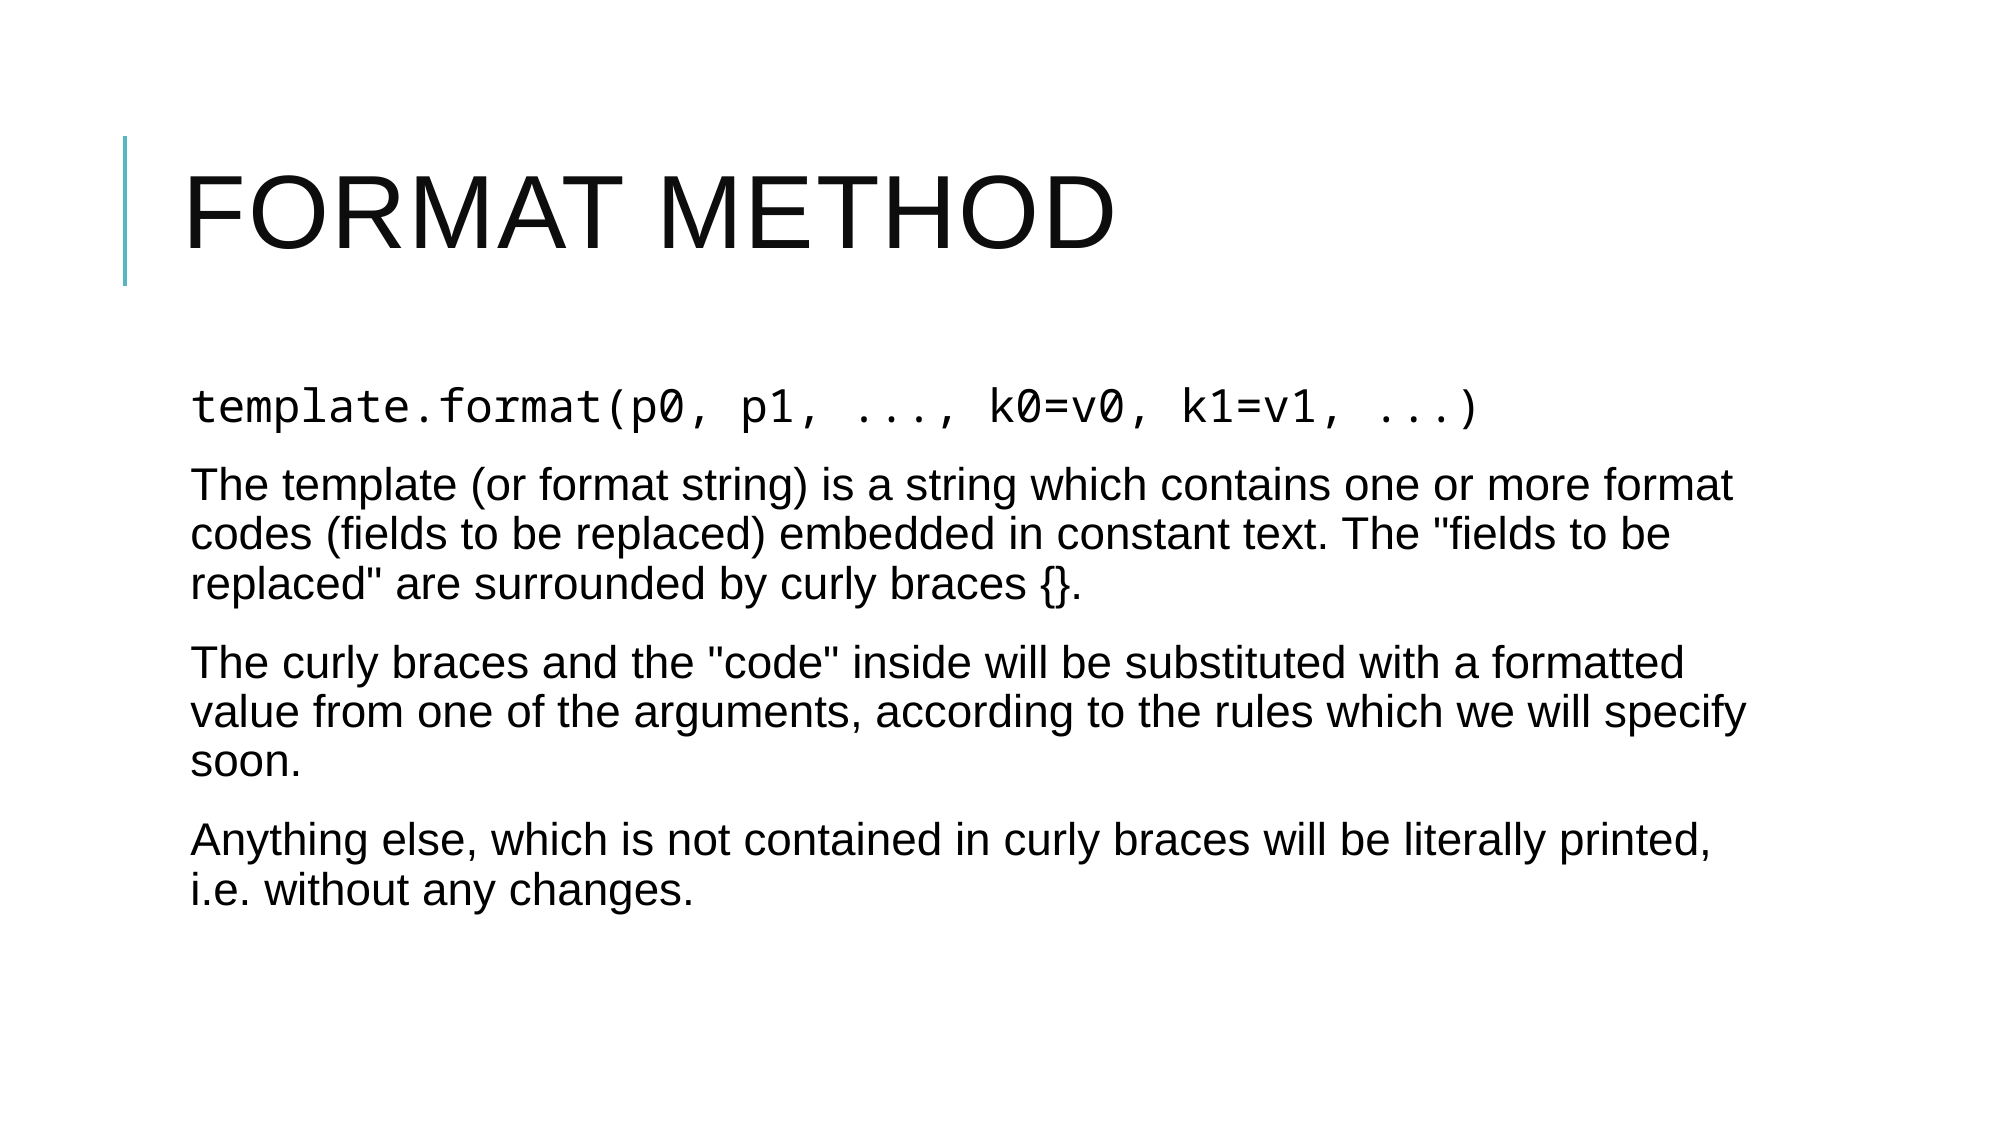

# Format method
template.format(p0, p1, ..., k0=v0, k1=v1, ...)
The template (or format string) is a string which contains one or more format codes (fields to be replaced) embedded in constant text. The "fields to be replaced" are surrounded by curly braces {}.
The curly braces and the "code" inside will be substituted with a formatted value from one of the arguments, according to the rules which we will specify soon.
Anything else, which is not contained in curly braces will be literally printed, i.e. without any changes.